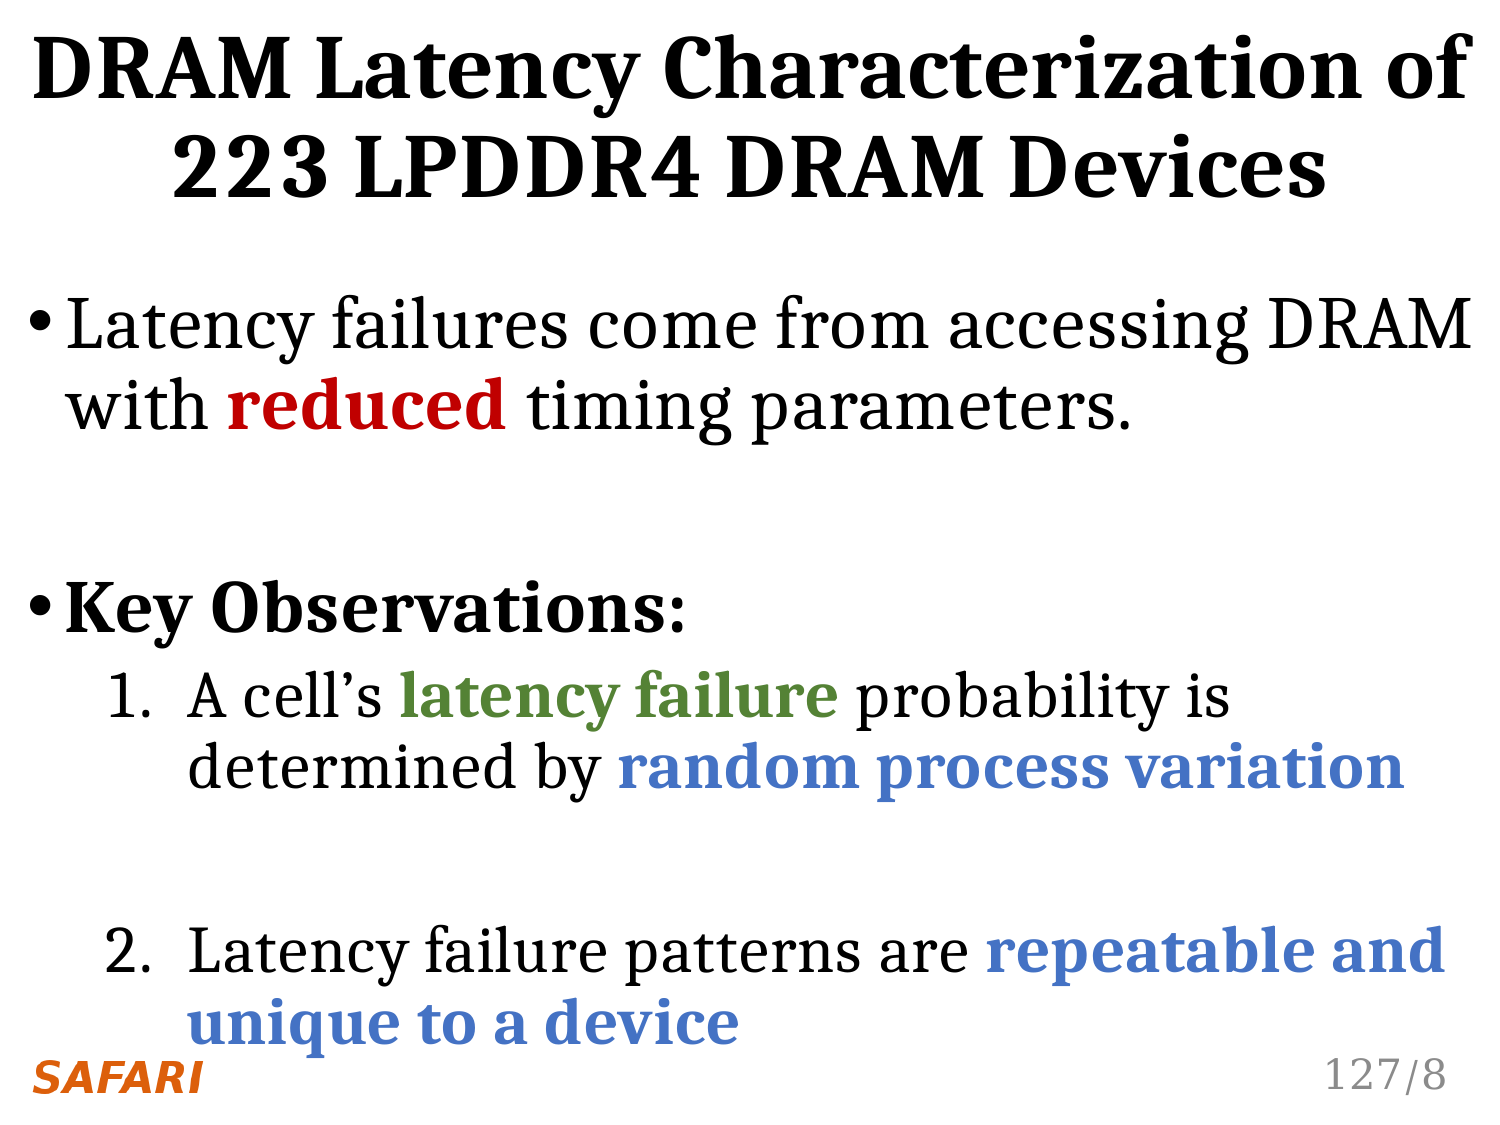

# DRAM Latency Characterization of 223 LPDDR4 DRAM Devices
Latency failures come from accessing DRAM with reduced timing parameters.

Key Observations:
A cell’s latency failure probability is determined by random process variation

Latency failure patterns are repeatable and unique to a device